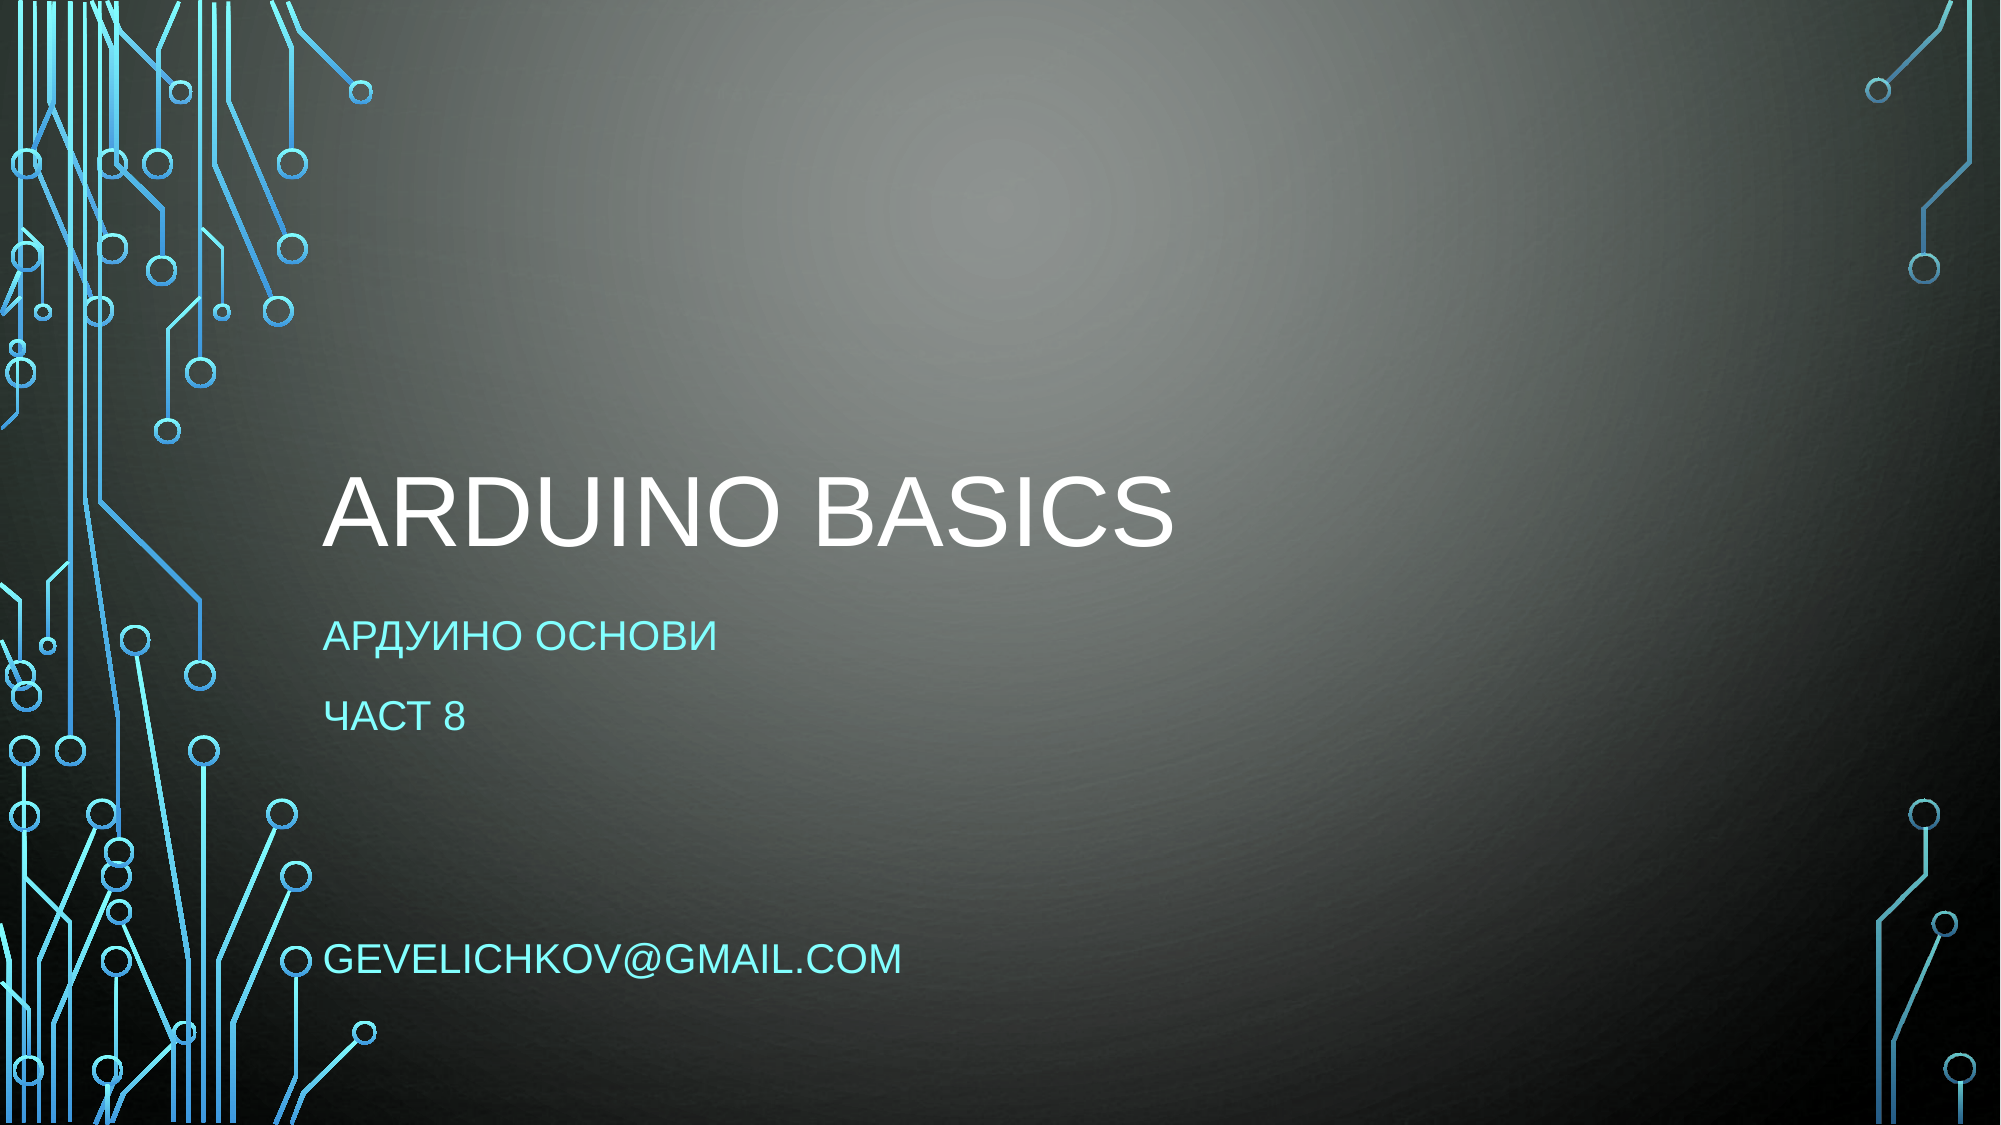

# Arduino Basics
Ардуино осноВИ
Част 8

gevelichkov@gmail.com